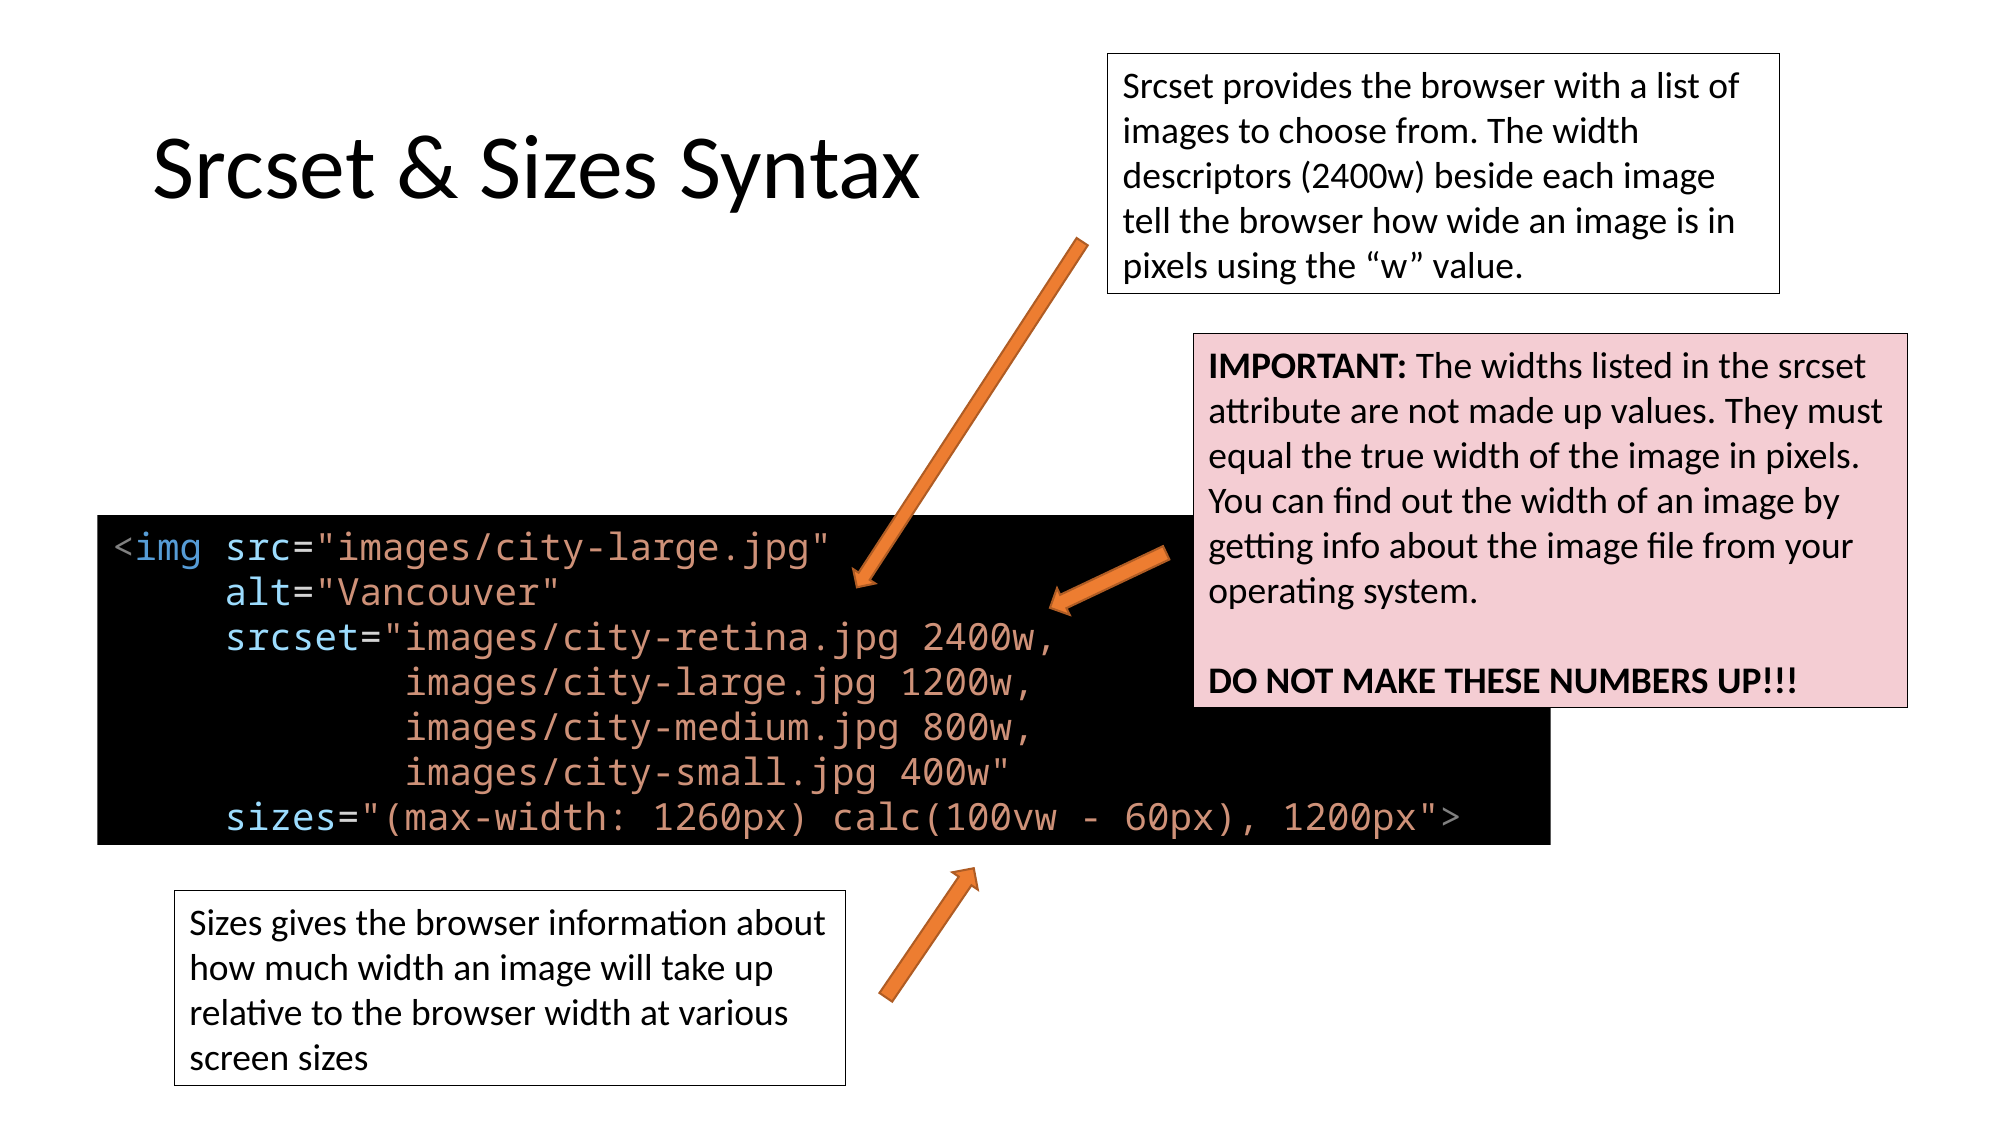

Srcset provides the browser with a list of images to choose from. The width descriptors (2400w) beside each image tell the browser how wide an image is in pixels using the “w” value.
# Srcset & Sizes Syntax

IMPORTANT: The widths listed in the srcset attribute are not made up values. They must equal the true width of the image in pixels. You can find out the width of an image by getting info about the image file from your operating system.
DO NOT MAKE THESE NUMBERS UP!!!
<img src="images/city-large.jpg"
     alt="Vancouver"
     srcset="images/city-retina.jpg 2400w,
             images/city-large.jpg 1200w,
             images/city-medium.jpg 800w,
             images/city-small.jpg 400w"
     sizes="(max-width: 1260px) calc(100vw - 60px), 1200px">

Sizes gives the browser information about how much width an image will take up relative to the browser width at various screen sizes